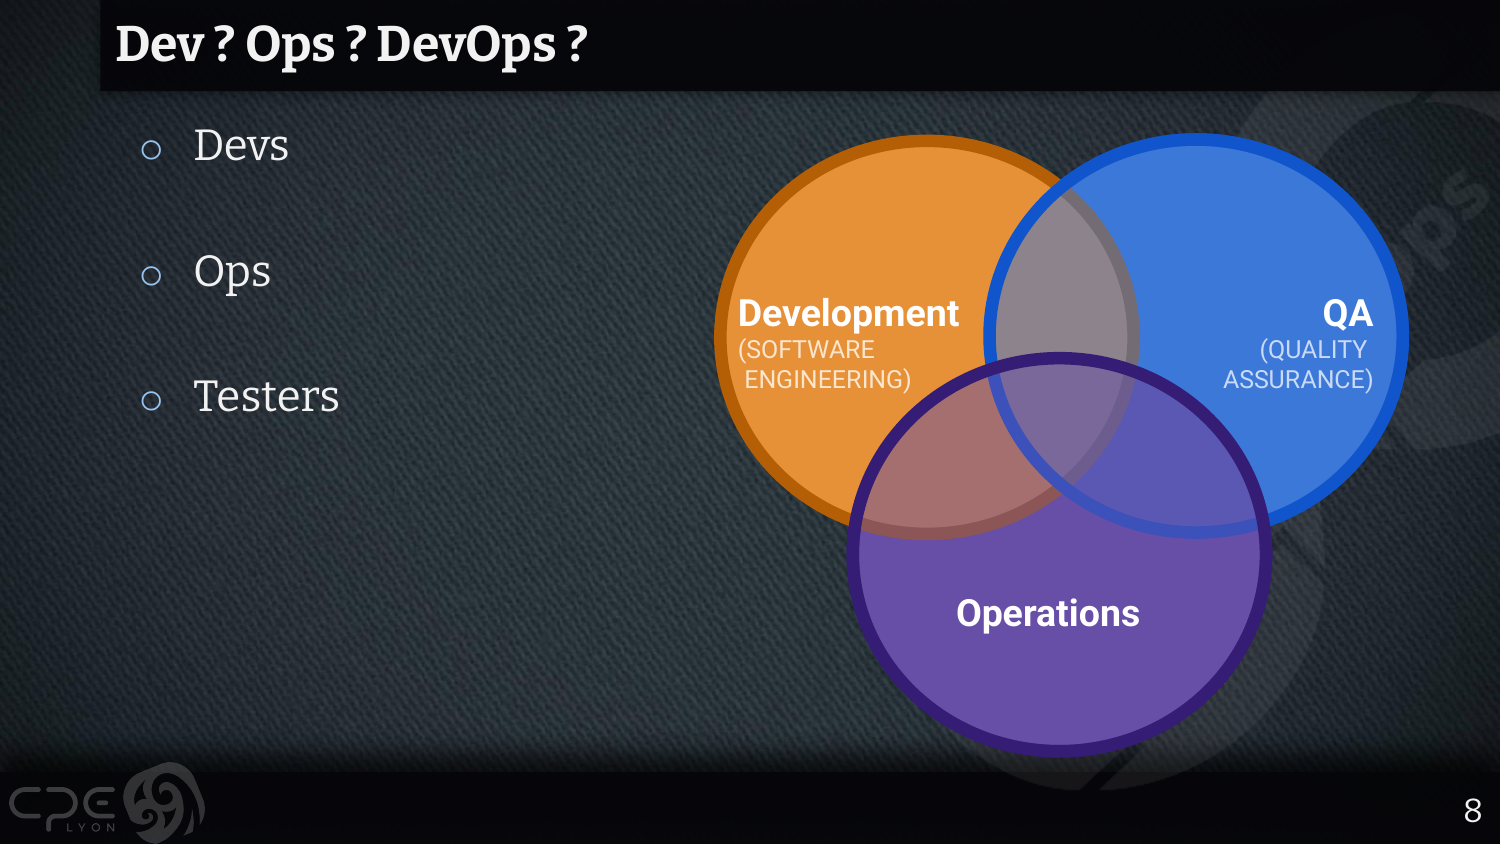

# Dev ? Ops ? DevOps ?
Devs

Ops

Testers

Development
(SOFTWARE
 ENGINEERING)
QA
(QUALITY
ASSURANCE)

Operations